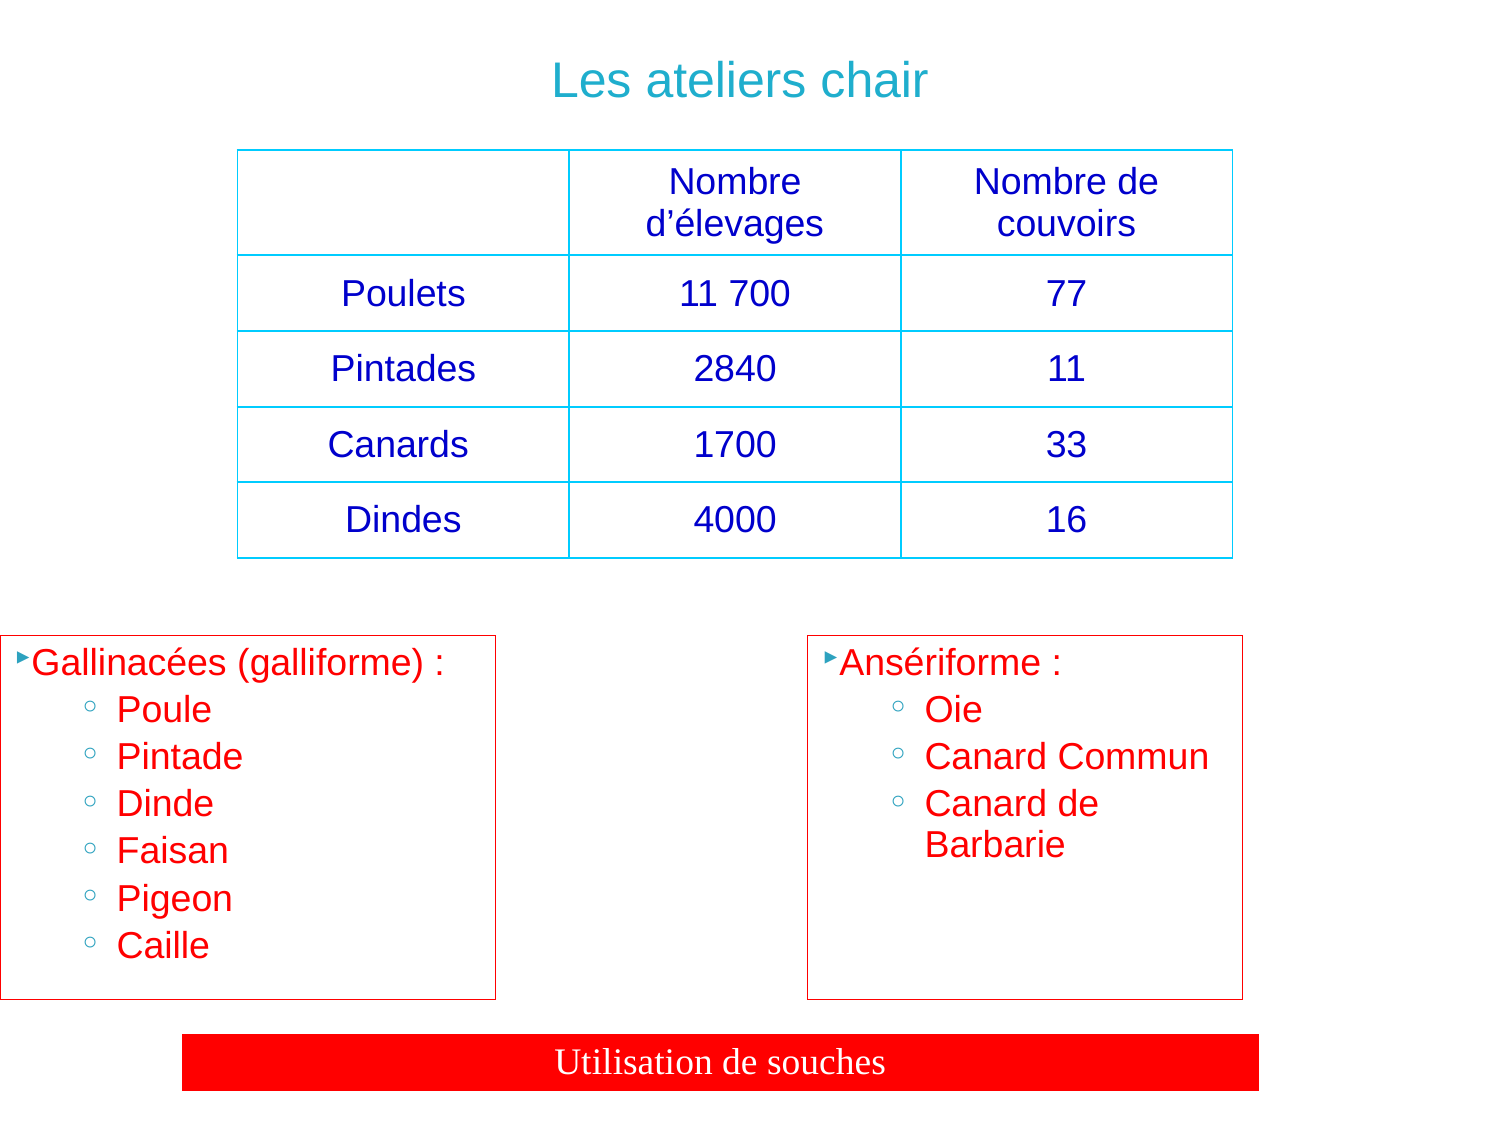

# Les ateliers chair
|  | Nombre d’élevages | Nombre de couvoirs |
| --- | --- | --- |
| Poulets | 11 700 | 77 |
| Pintades | 2840 | 11 |
| Canards | 1700 | 33 |
| Dindes | 4000 | 16 |
Gallinacées (galliforme) :
Poule
Pintade
Dinde
Faisan
Pigeon
Caille
Ansériforme :
Oie
Canard Commun
Canard de Barbarie

Utilisation de souches